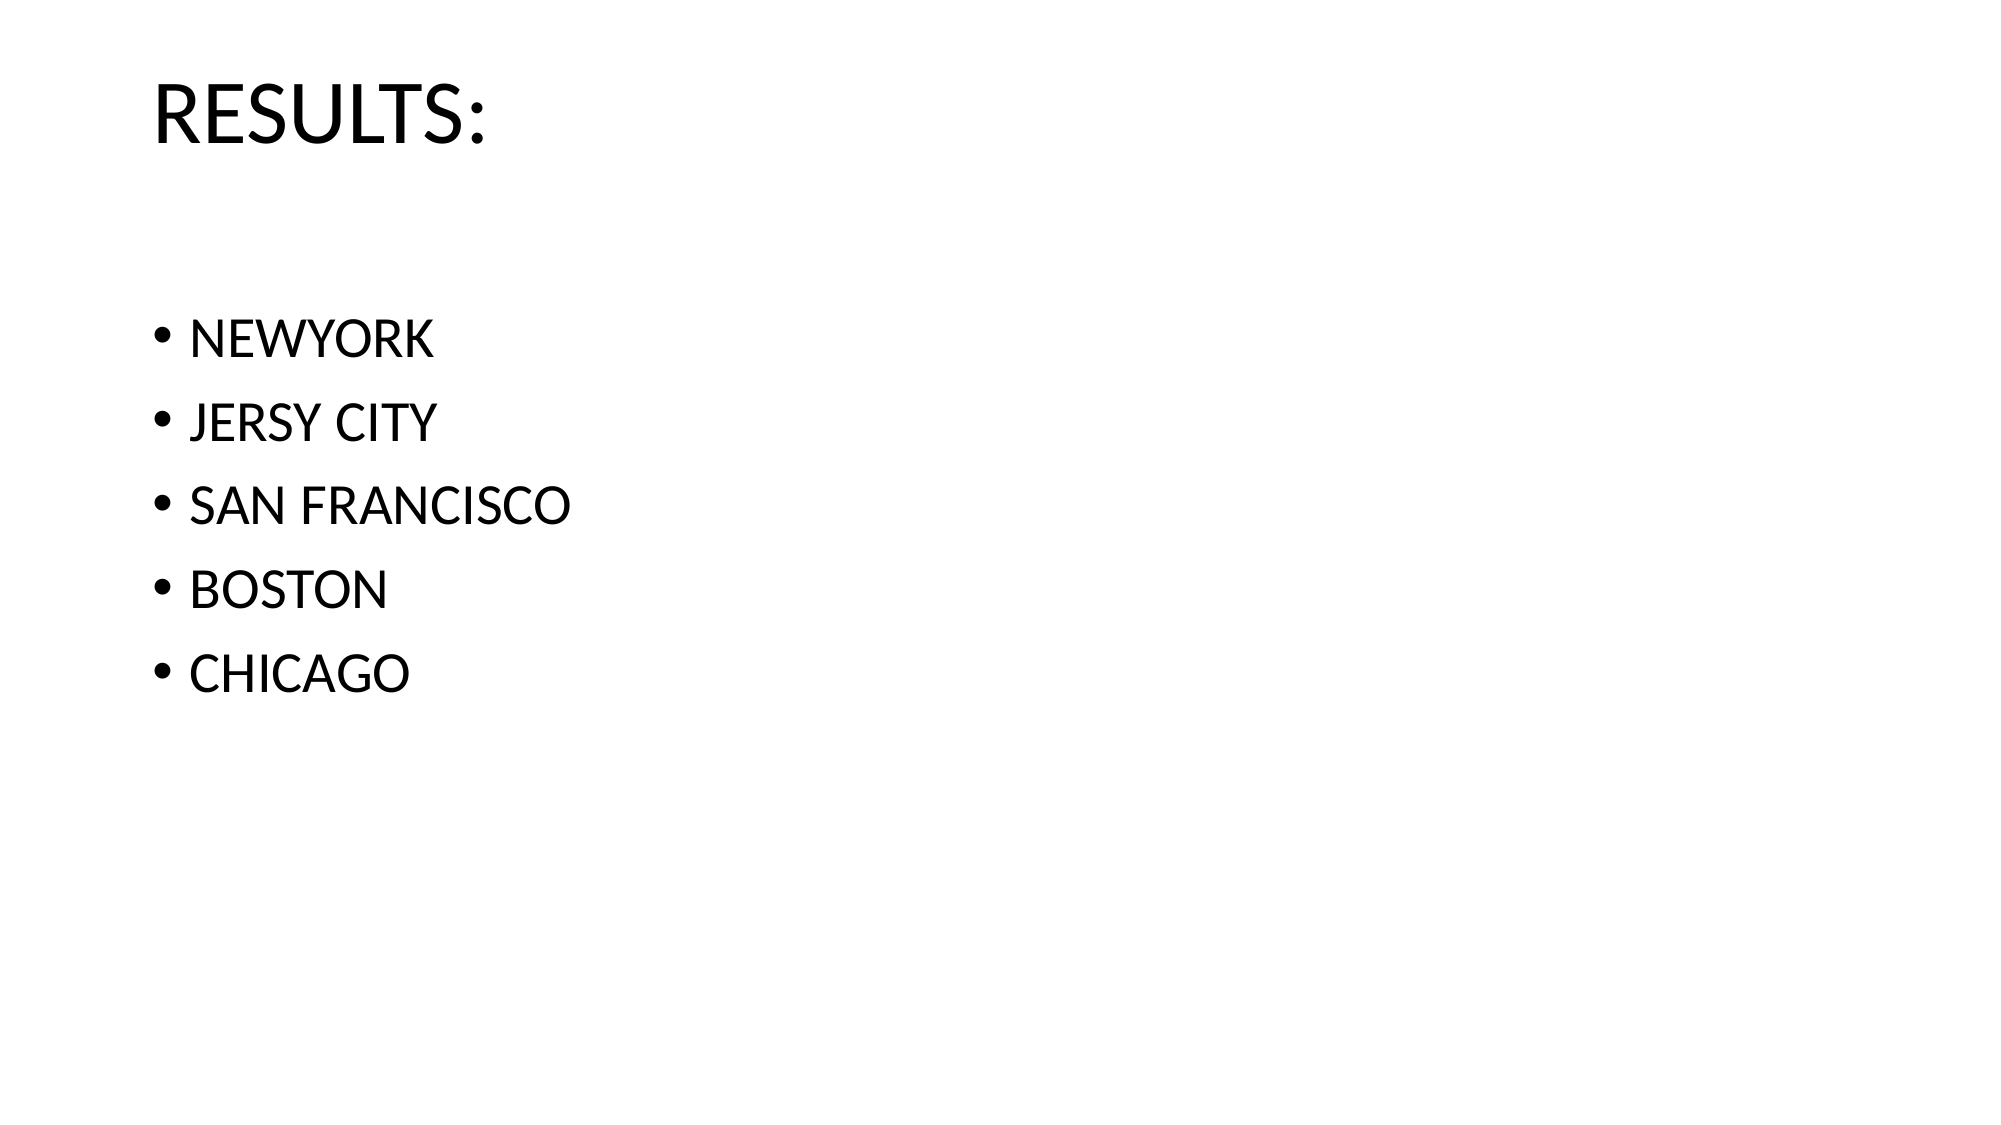

# RESULTS:
NEWYORK
JERSY CITY
SAN FRANCISCO
BOSTON
CHICAGO